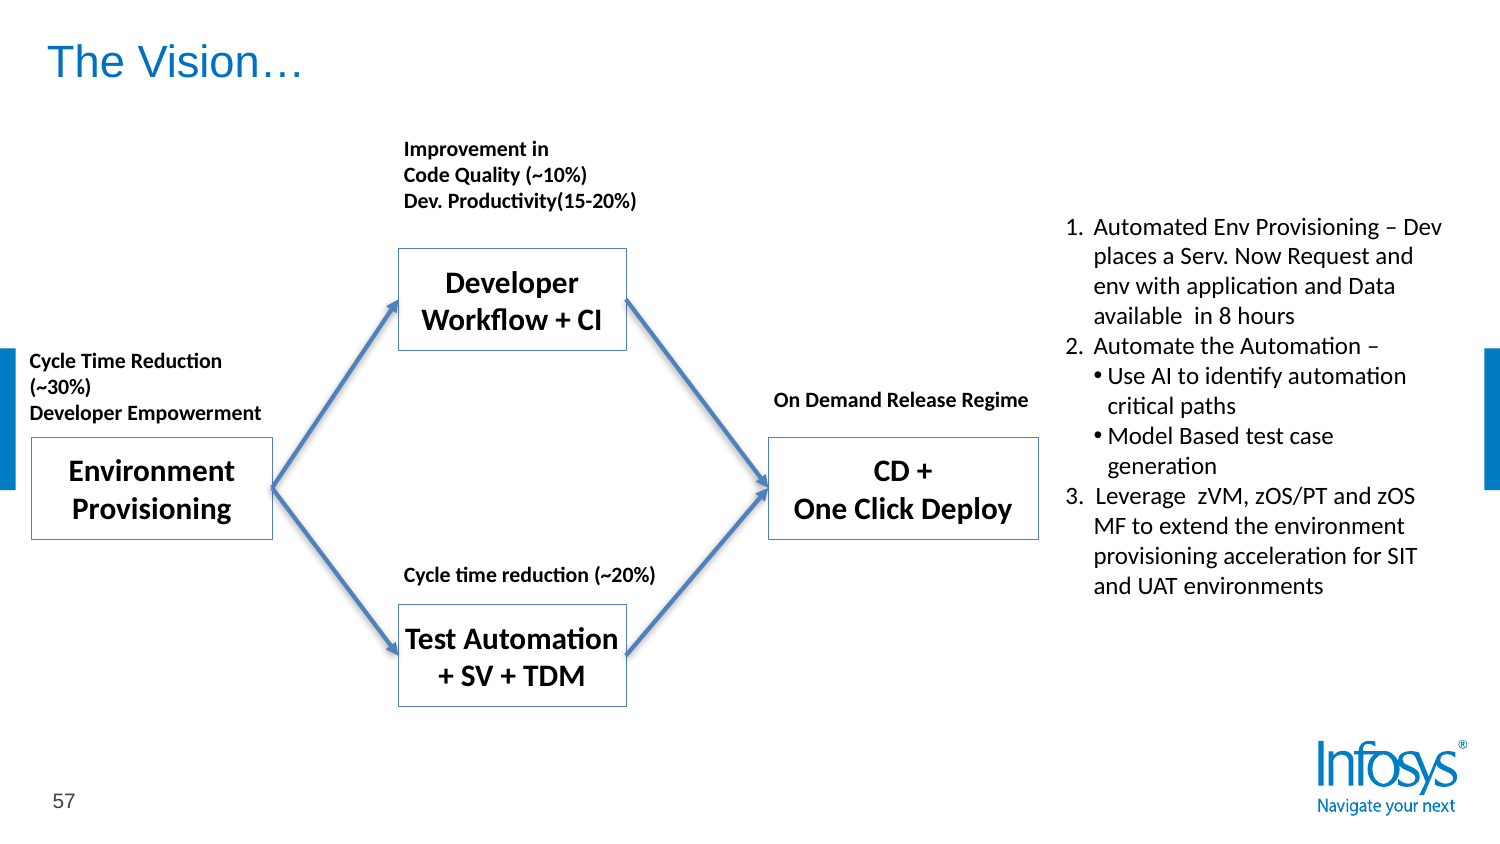

# The Vision…
Improvement in
Code Quality (~10%)
Dev. Productivity(15-20%)
Automated Env Provisioning – Dev places a Serv. Now Request and env with application and Data available  in 8 hours
Automate the Automation –
Use AI to identify automation critical paths
Model Based test case generation
3.  Leverage  zVM, zOS/PT and zOS MF to extend the environment provisioning acceleration for SIT and UAT environments
Developer Workflow + CI
Cycle Time Reduction (~30%)
Developer Empowerment
On Demand Release Regime
Environment Provisioning
CD +
One Click Deploy
Cycle time reduction (~20%)
Test Automation + SV + TDM
57